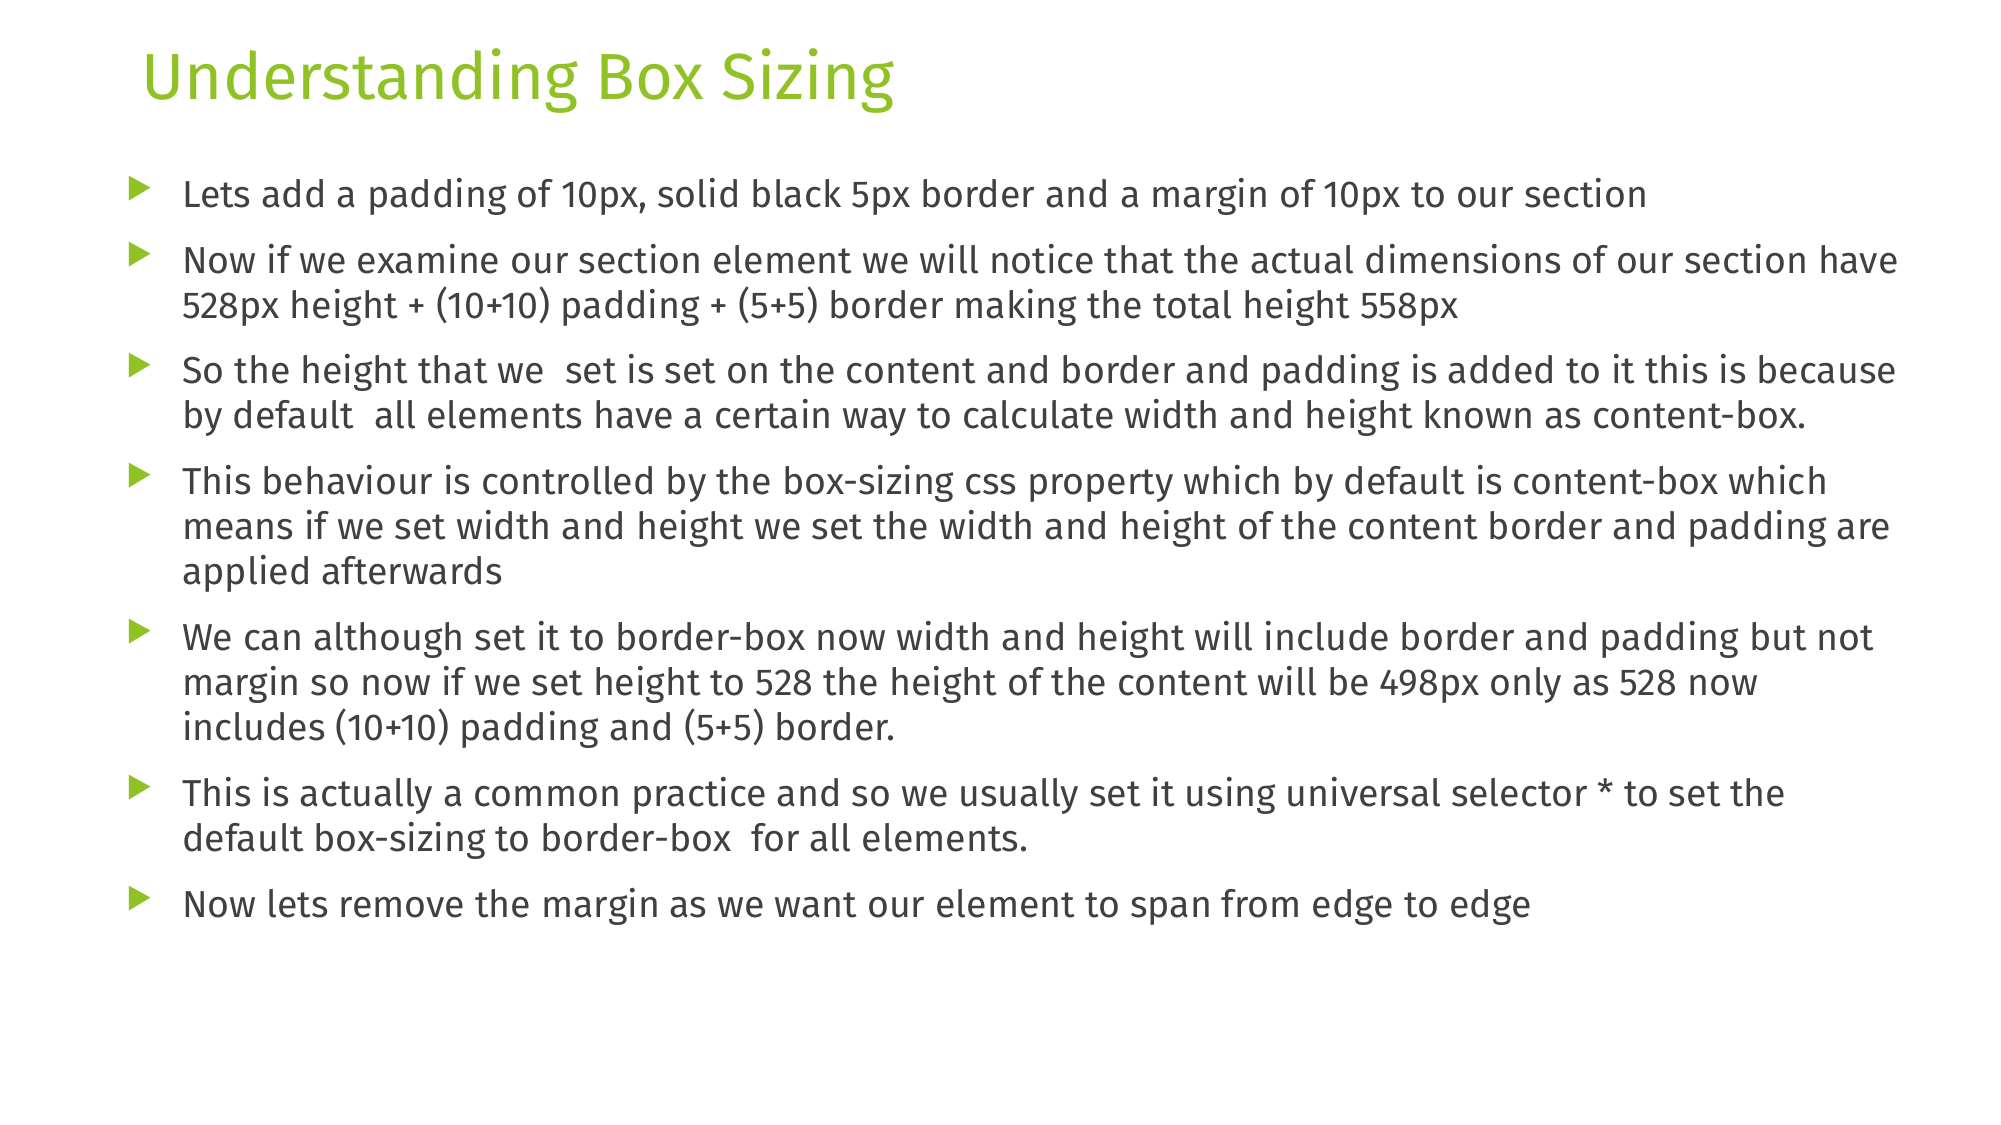

# Understanding Box Sizing
Lets add a padding of 10px, solid black 5px border and a margin of 10px to our section
Now if we examine our section element we will notice that the actual dimensions of our section have 528px height + (10+10) padding + (5+5) border making the total height 558px
So the height that we  set is set on the content and border and padding is added to it this is because by default  all elements have a certain way to calculate width and height known as content-box.
This behaviour is controlled by the box-sizing css property which by default is content-box which means if we set width and height we set the width and height of the content border and padding are applied afterwards
We can although set it to border-box now width and height will include border and padding but not margin so now if we set height to 528 the height of the content will be 498px only as 528 now includes (10+10) padding and (5+5) border.
This is actually a common practice and so we usually set it using universal selector * to set the default box-sizing to border-box  for all elements.
Now lets remove the margin as we want our element to span from edge to edge